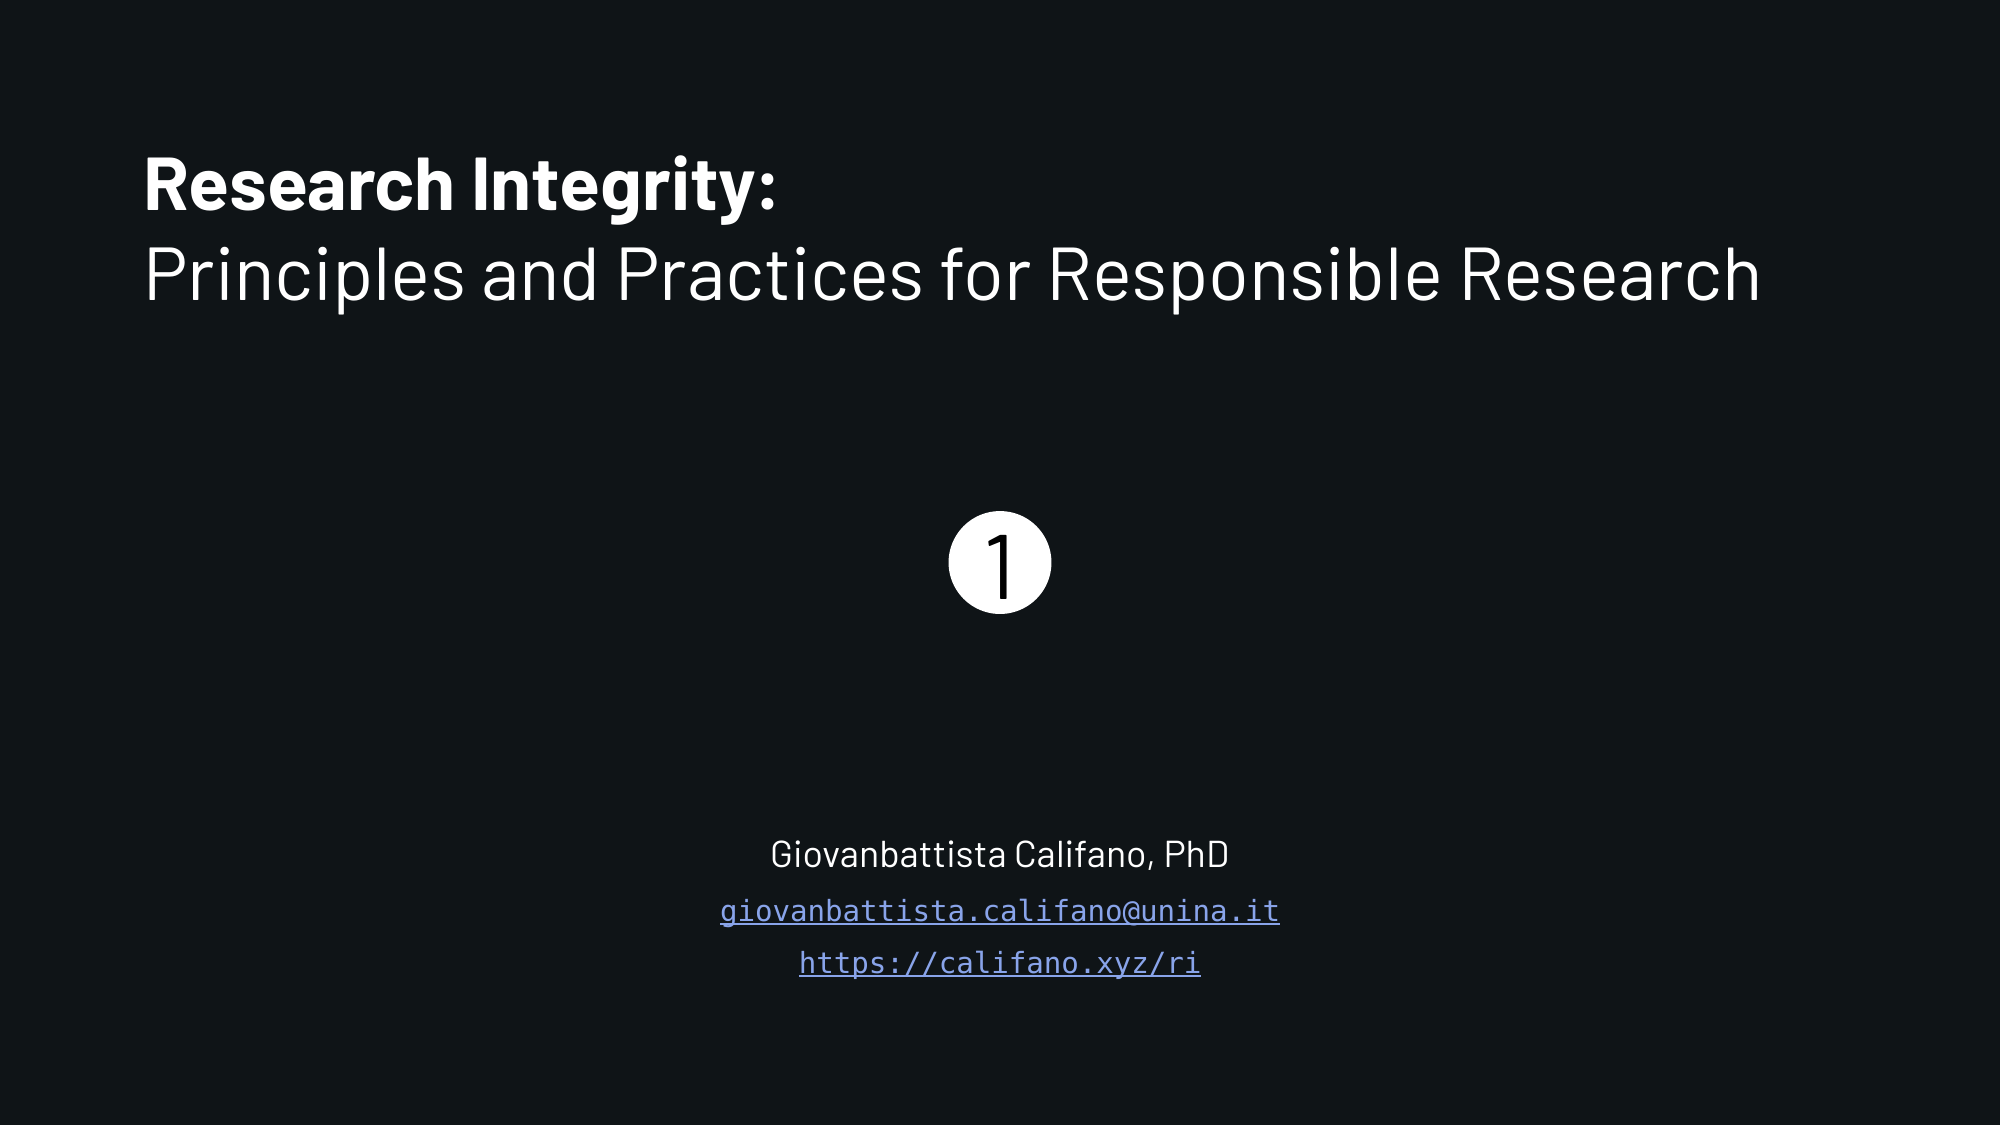

Research Integrity:
Principles and Practices for Responsible Research
1
Giovanbattista Califano, PhD
giovanbattista.califano@unina.it
https://califano.xyz/ri